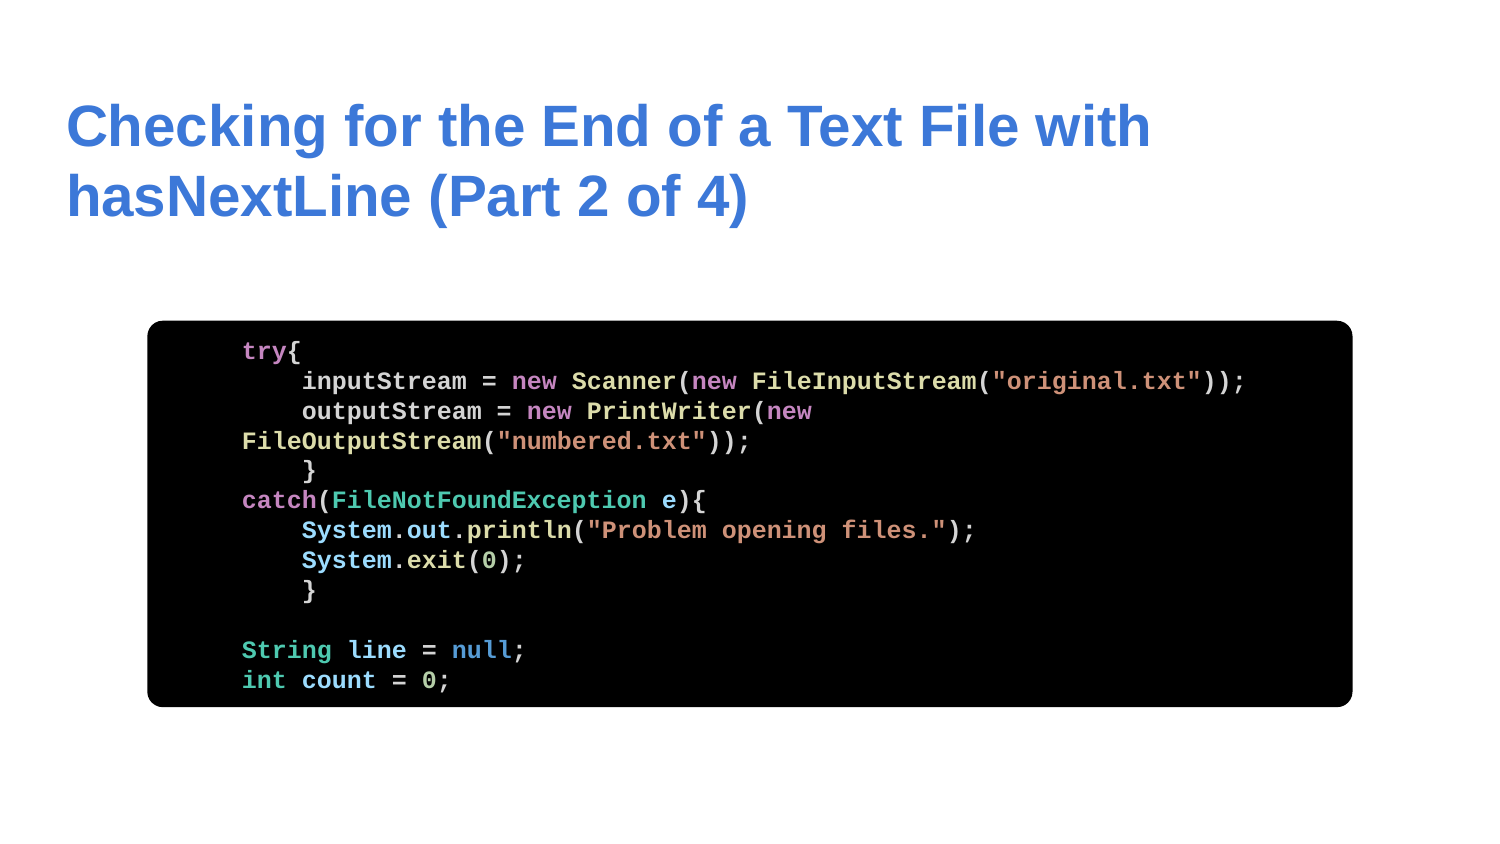

# Checking for the End of a Text File with hasNextLine (Part 2 of 4)

try{
    inputStream = new Scanner(new FileInputStream("original.txt"));
    outputStream = new PrintWriter(new FileOutputStream("numbered.txt"));
    }
catch(FileNotFoundException e){
    System.out.println("Problem opening files.");
    System.exit(0);
    }

String line = null;
int count = 0;